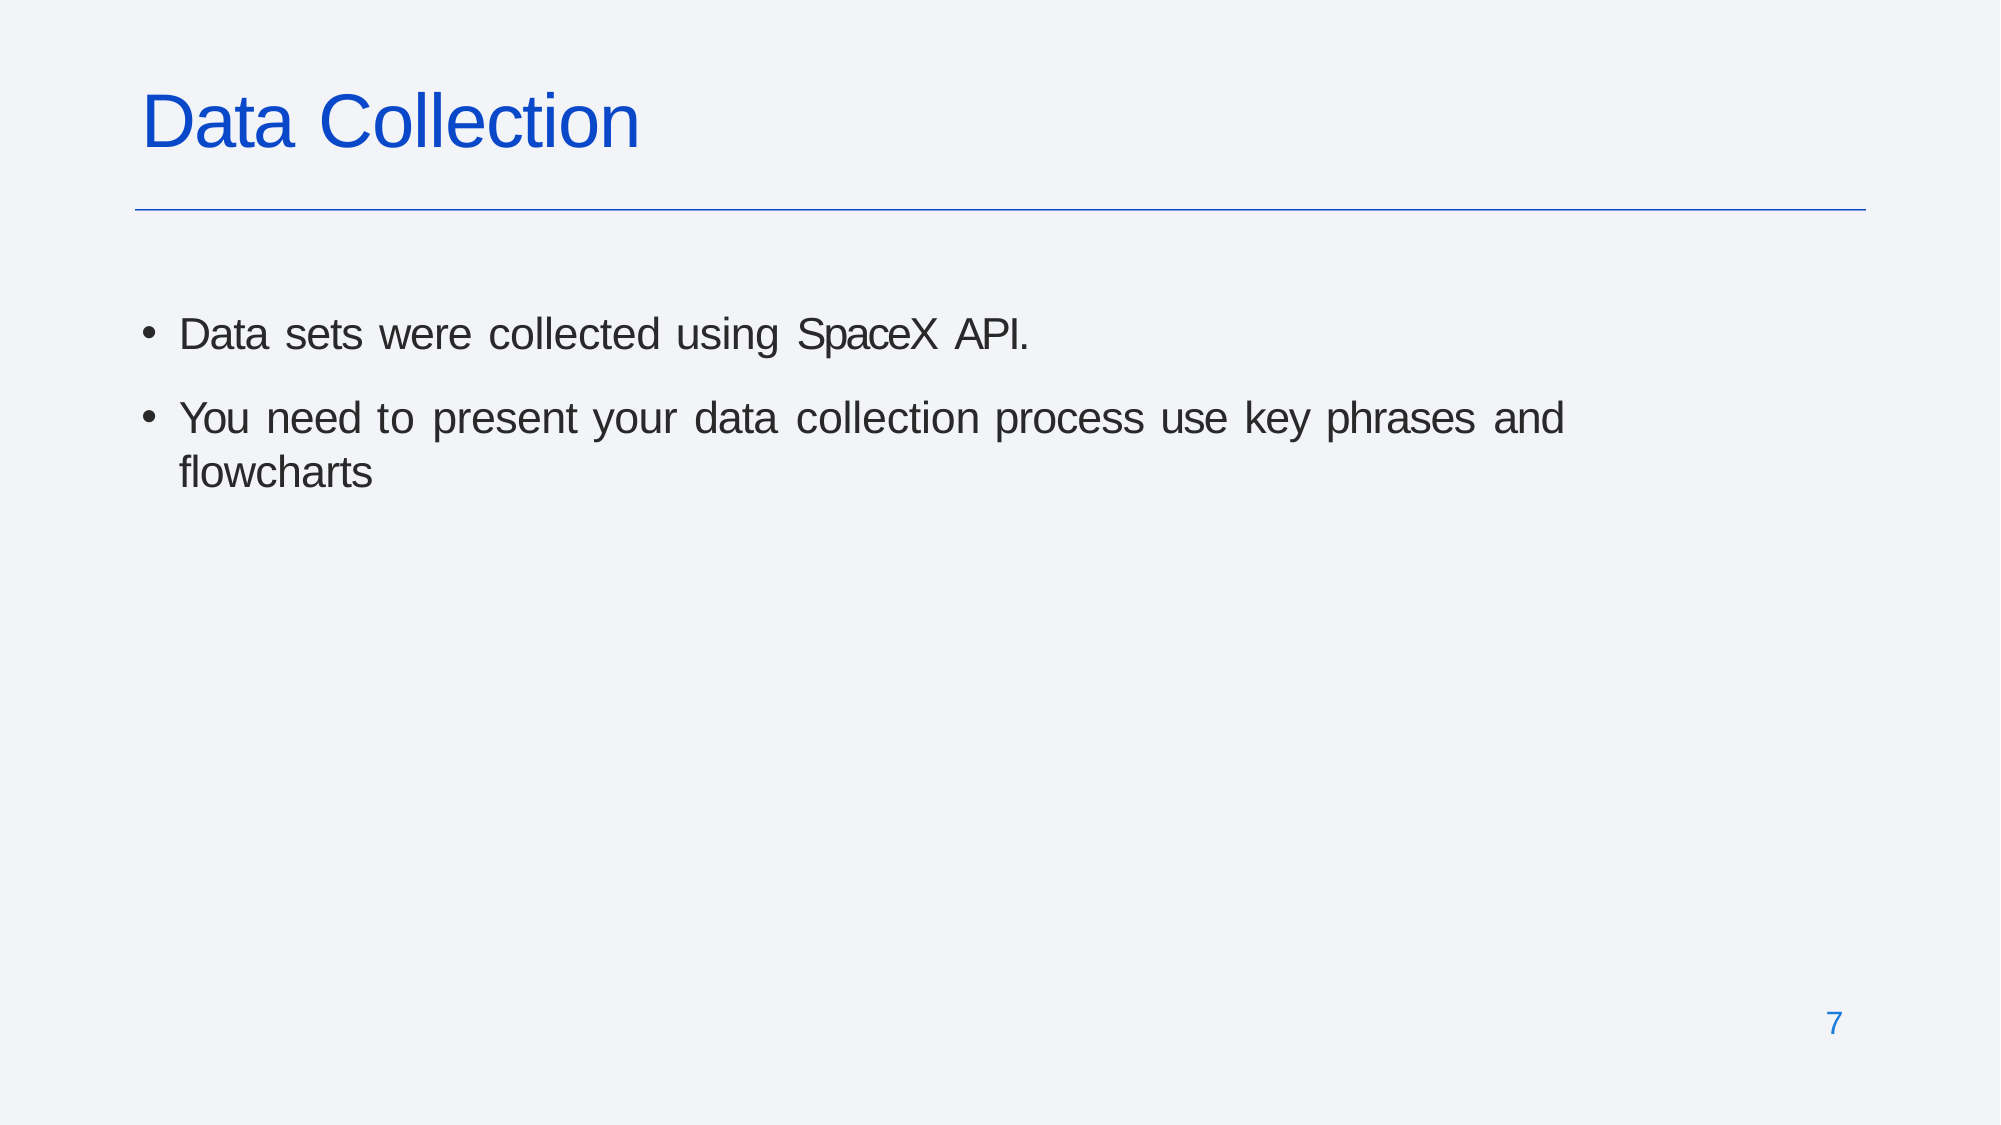

# Data Collection
Data sets were collected using SpaceX API.
You need to present your data collection process use key phrases and flowcharts
7